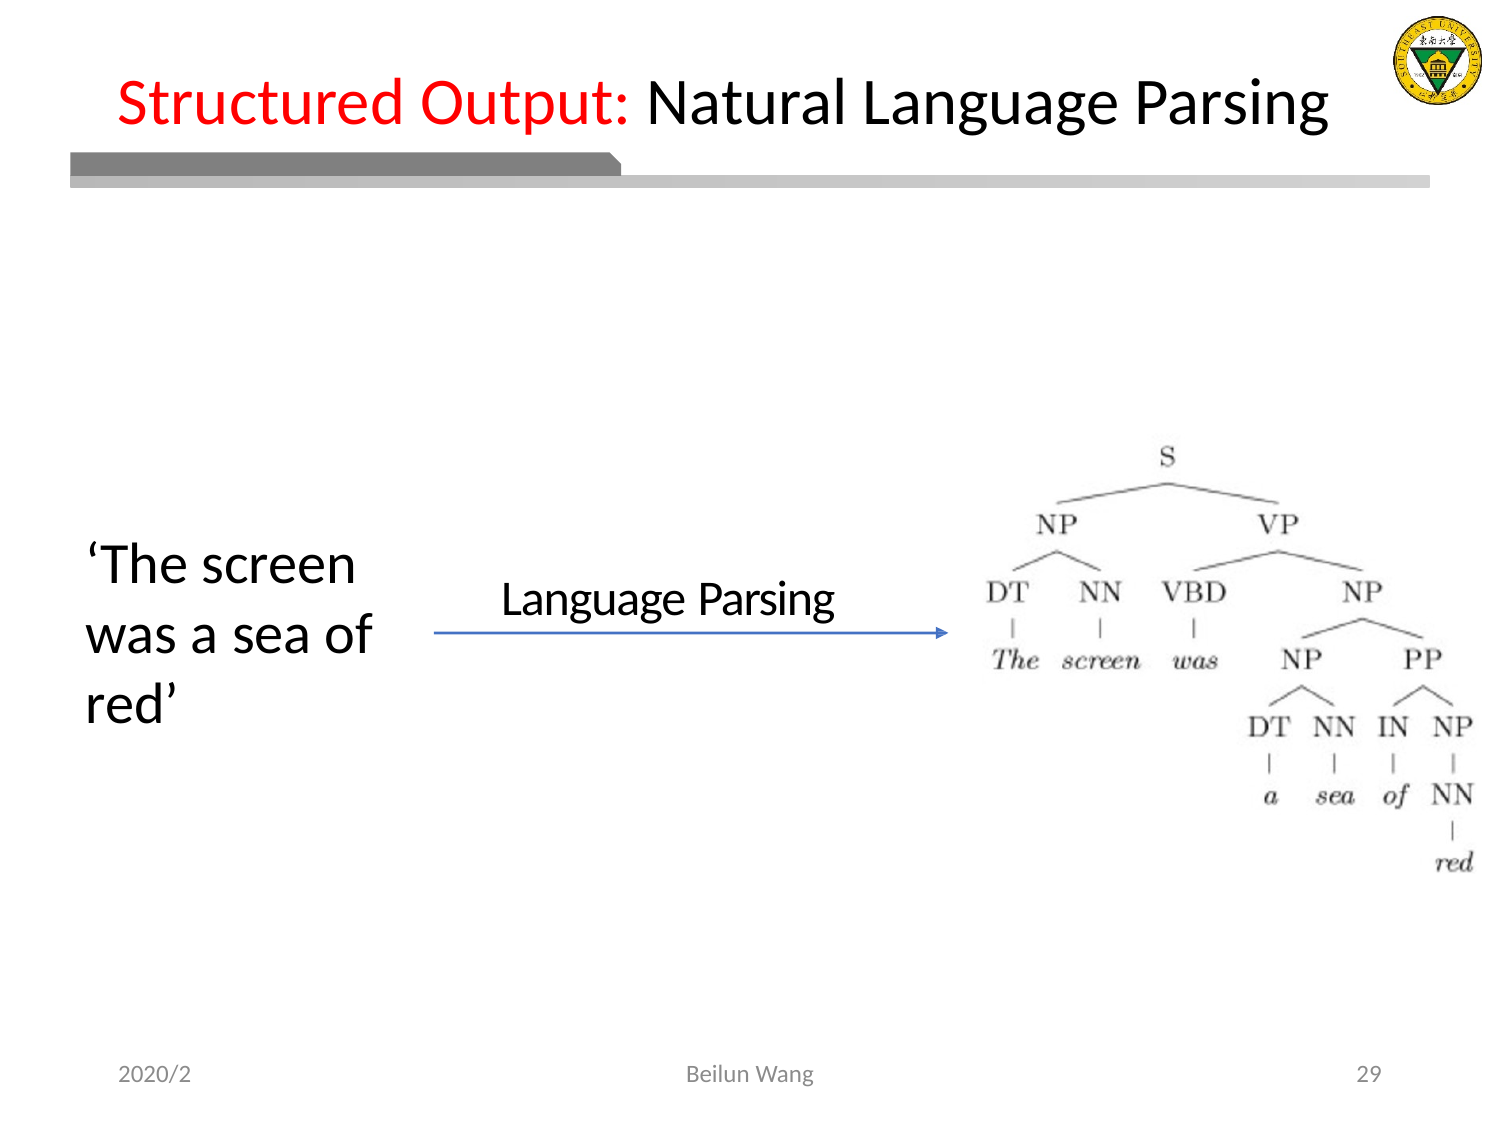

# Structured Output: Natural Language Parsing

‘The screen was a sea of red’
Language Parsing

2020/2
Beilun Wang
29